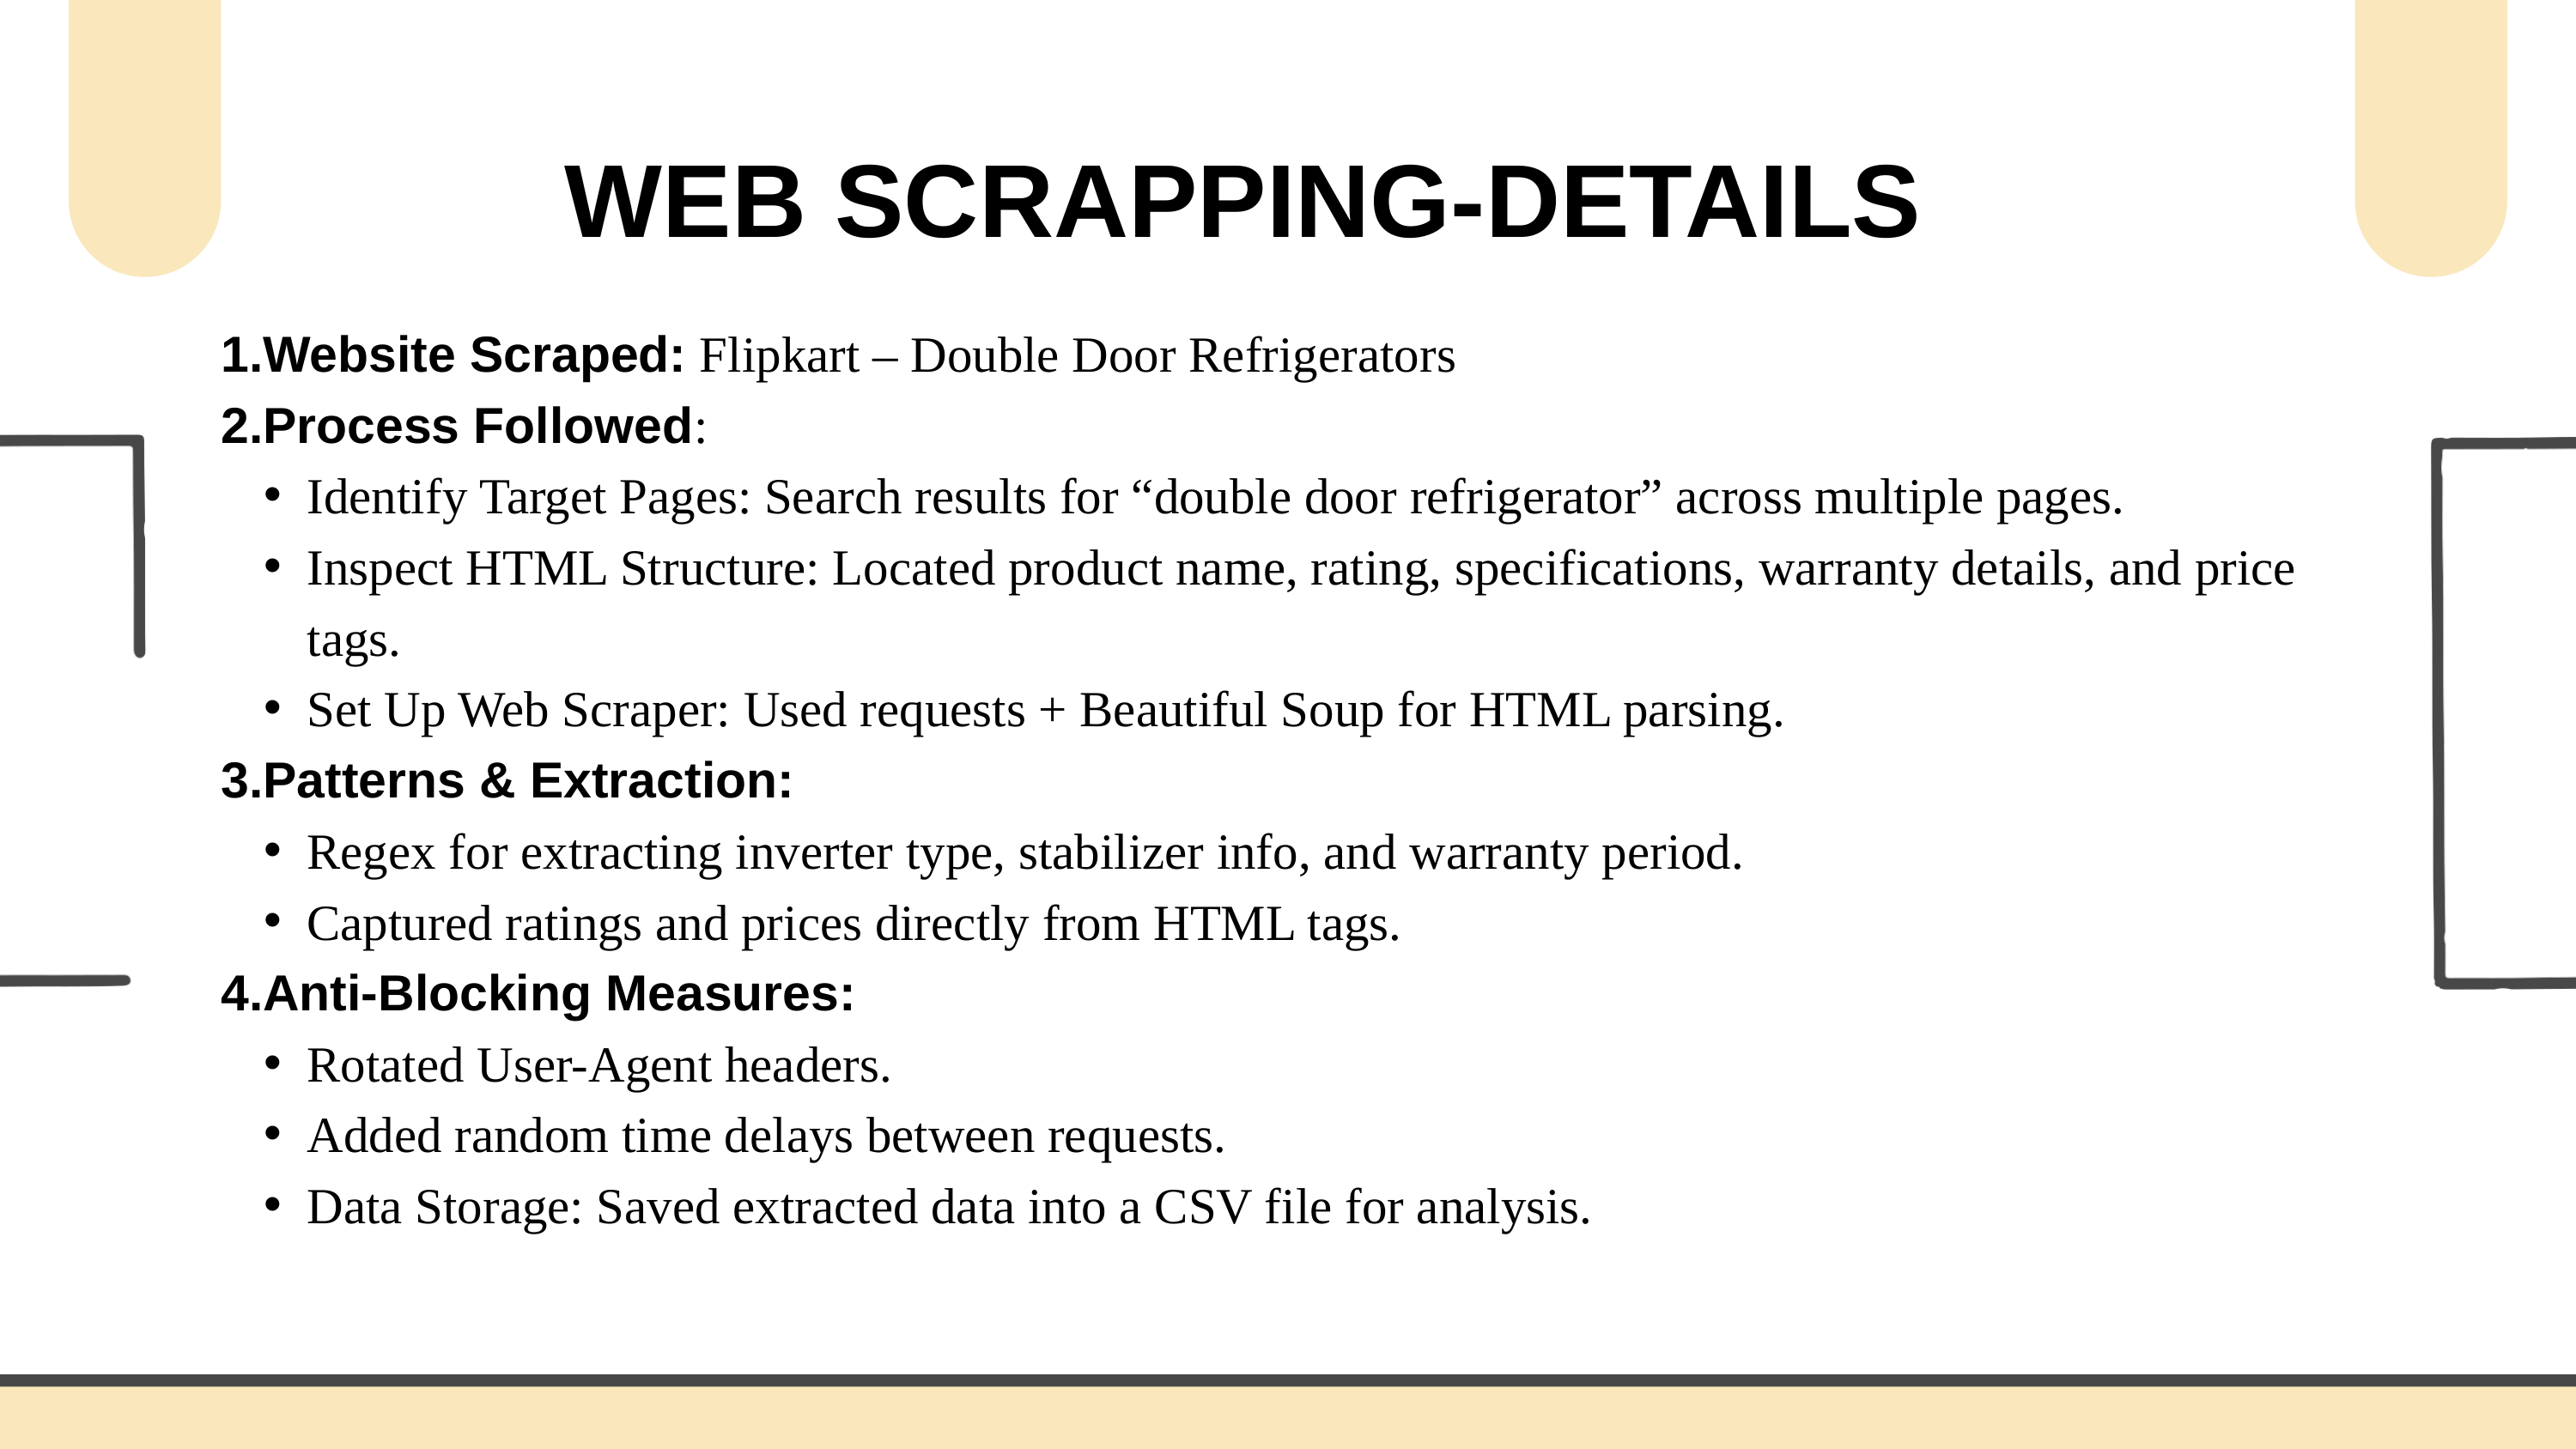

WEB SCRAPPING-DETAILS
1.Website Scraped: Flipkart – Double Door Refrigerators
2.Process Followed:
Identify Target Pages: Search results for “double door refrigerator” across multiple pages.
Inspect HTML Structure: Located product name, rating, specifications, warranty details, and price tags.
Set Up Web Scraper: Used requests + Beautiful Soup for HTML parsing.
3.Patterns & Extraction:
Regex for extracting inverter type, stabilizer info, and warranty period.
Captured ratings and prices directly from HTML tags.
4.Anti-Blocking Measures:
Rotated User-Agent headers.
Added random time delays between requests.
Data Storage: Saved extracted data into a CSV file for analysis.